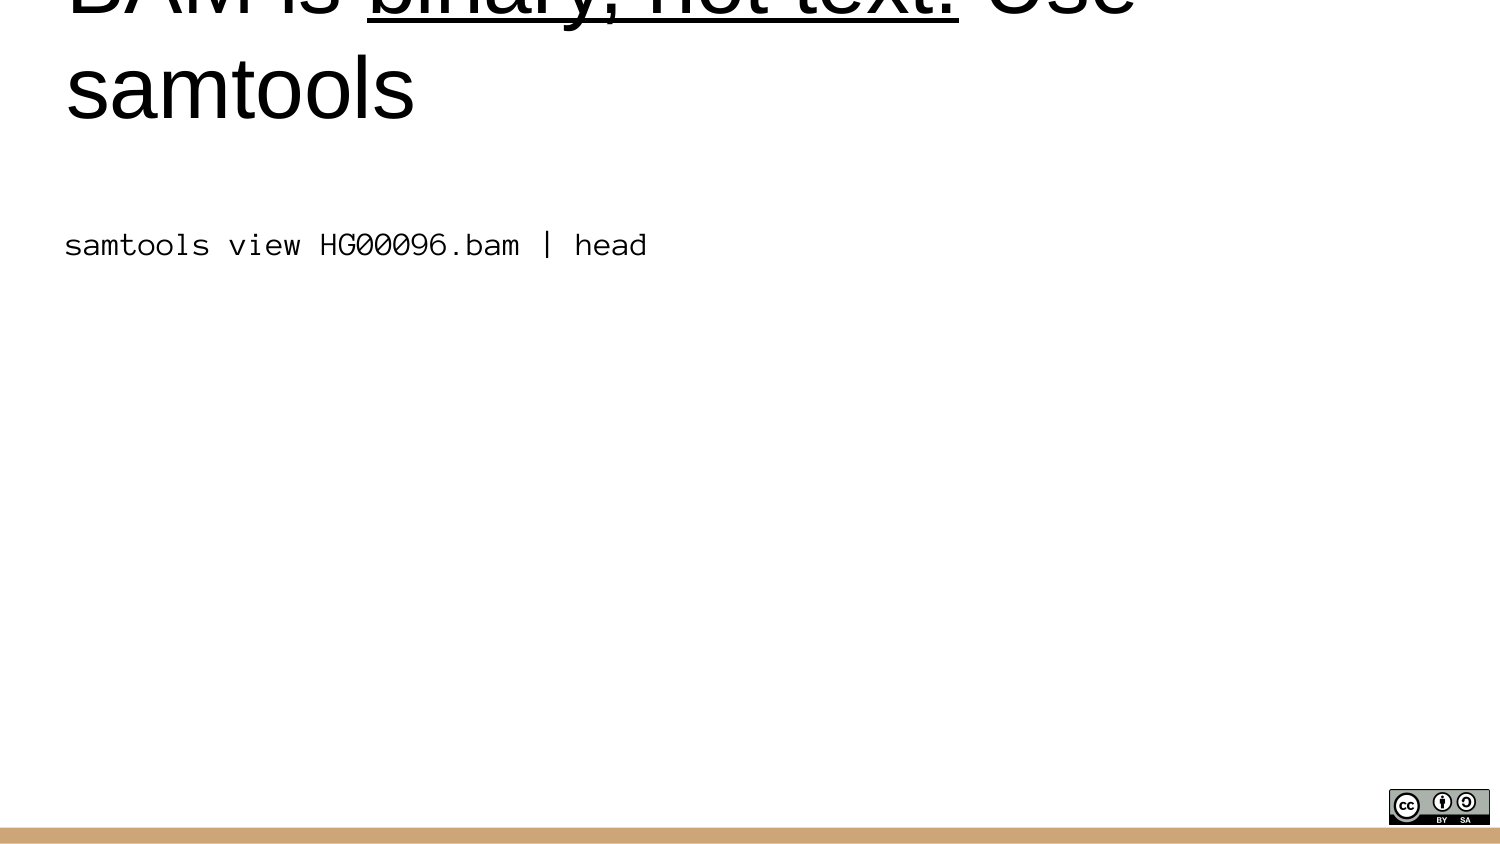

# BAM is binary, not text. Use samtools
samtools view HG00096.bam | head